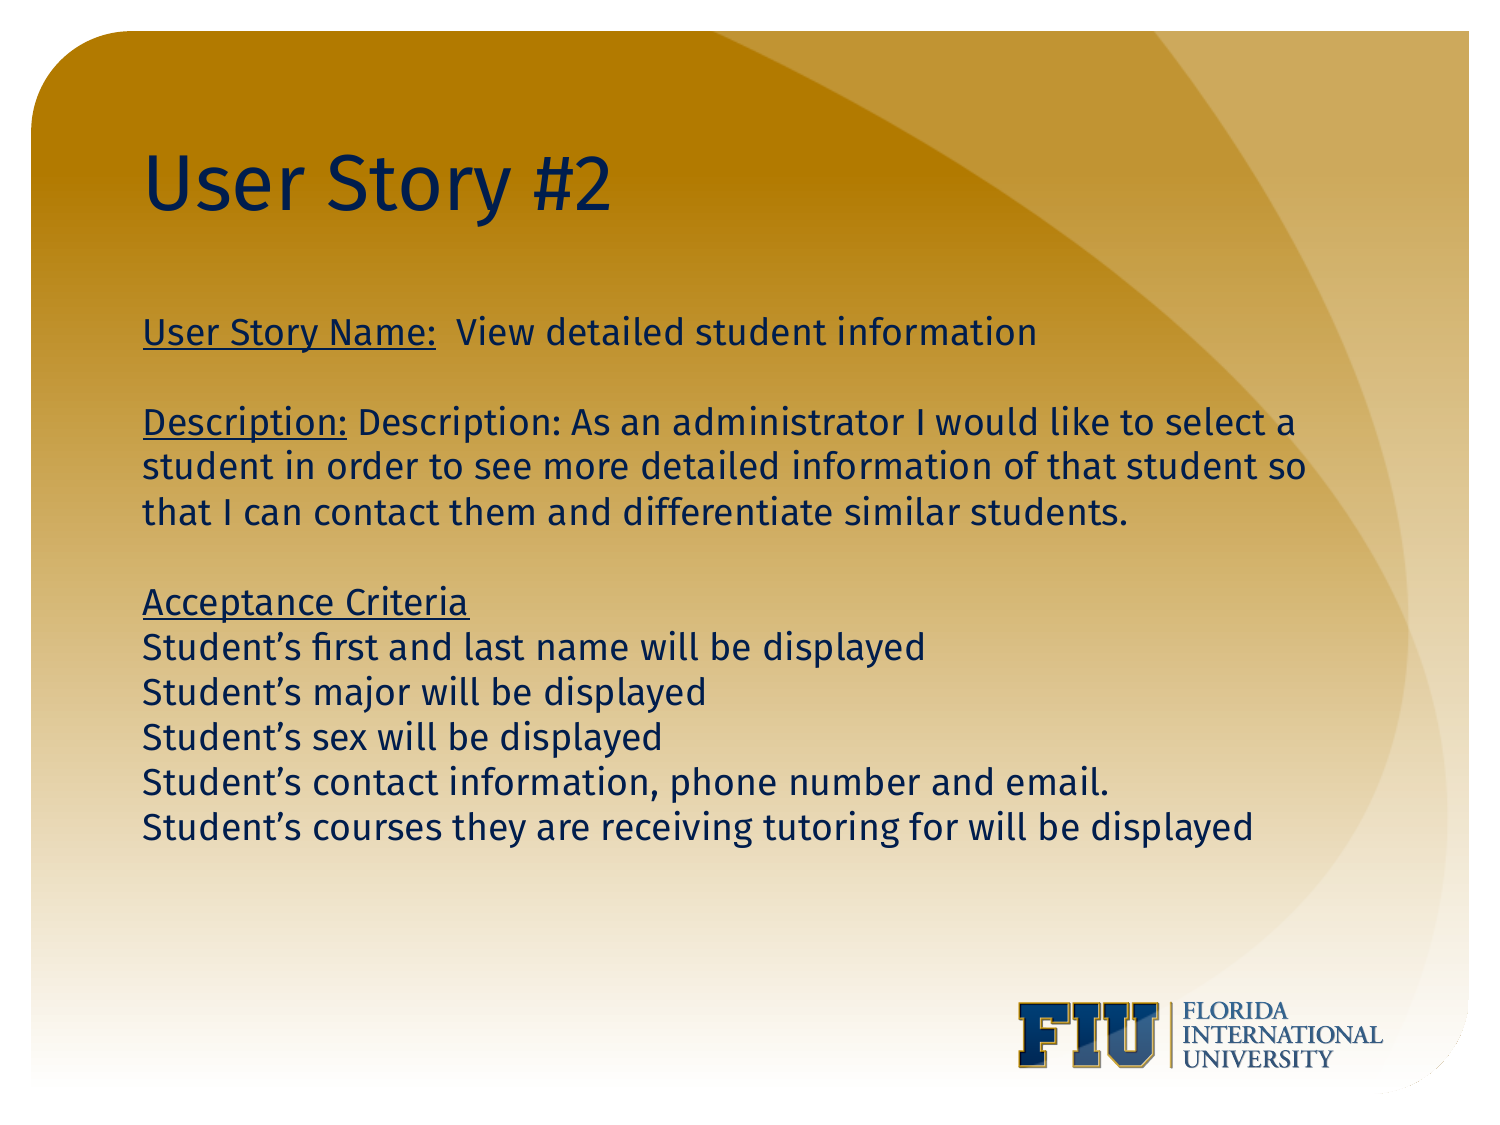

# User Story #2
User Story Name:  View detailed student information
Description: Description: As an administrator I would like to select a student in order to see more detailed information of that student so that I can contact them and differentiate similar students.
Acceptance Criteria
Student’s first and last name will be displayed
Student’s major will be displayed
Student’s sex will be displayed
Student’s contact information, phone number and email.
Student’s courses they are receiving tutoring for will be displayed